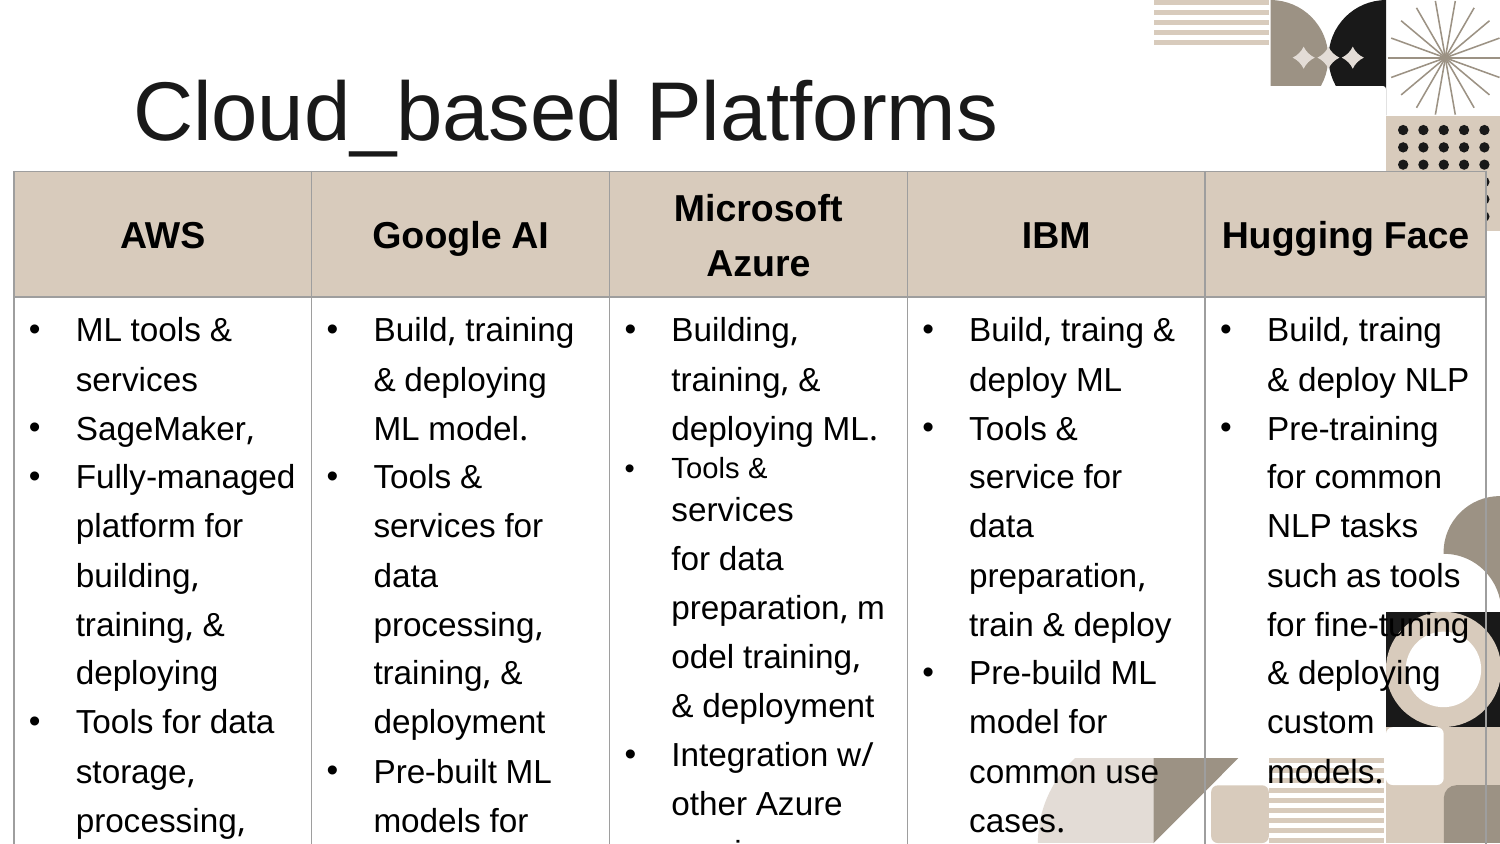

# Cloud_based Platforms
| AWS | Google AI | Microsoft Azure | IBM | Hugging Face |
| --- | --- | --- | --- | --- |
| ML tools & services SageMaker, Fully-managed platform for building, training, & deploying  Tools for data storage, processing, and analytics. | Build, training & deploying ML model. Tools & services for data processing, training, & deployment Pre-built ML models for common use cases. | Building, training, & deploying ML. Tools & services for data preparation, model training, & deployment Integration w/ other Azure services | Build, traing & deploy ML Tools & service for data preparation, train & deploy Pre-build ML model for common use cases. | Build, traing & deploy NLP Pre-training for common NLP tasks such as tools for fine-tuning & deploying custom models. |